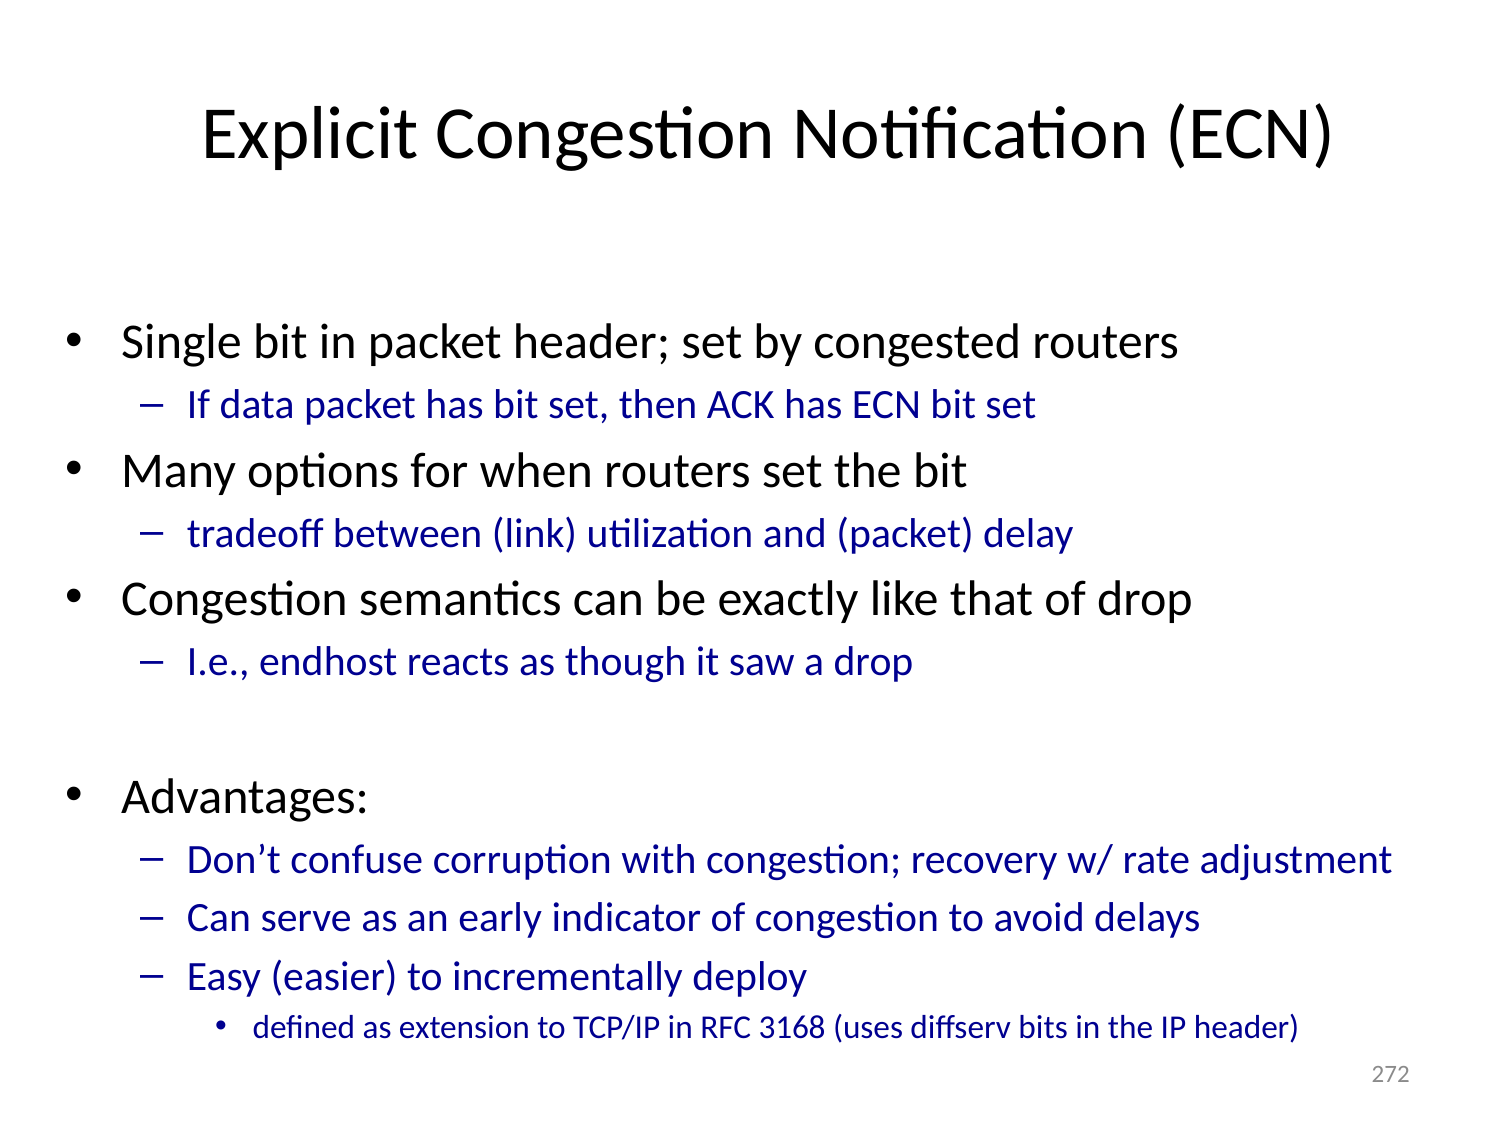

# Explicit Congestion Notification (ECN)
Single bit in packet header; set by congested routers
If data packet has bit set, then ACK has ECN bit set
Many options for when routers set the bit
tradeoff between (link) utilization and (packet) delay
Congestion semantics can be exactly like that of drop
I.e., endhost reacts as though it saw a drop

Advantages:
Don’t confuse corruption with congestion; recovery w/ rate adjustment
Can serve as an early indicator of congestion to avoid delays
Easy (easier) to incrementally deploy
defined as extension to TCP/IP in RFC 3168 (uses diffserv bits in the IP header)
272